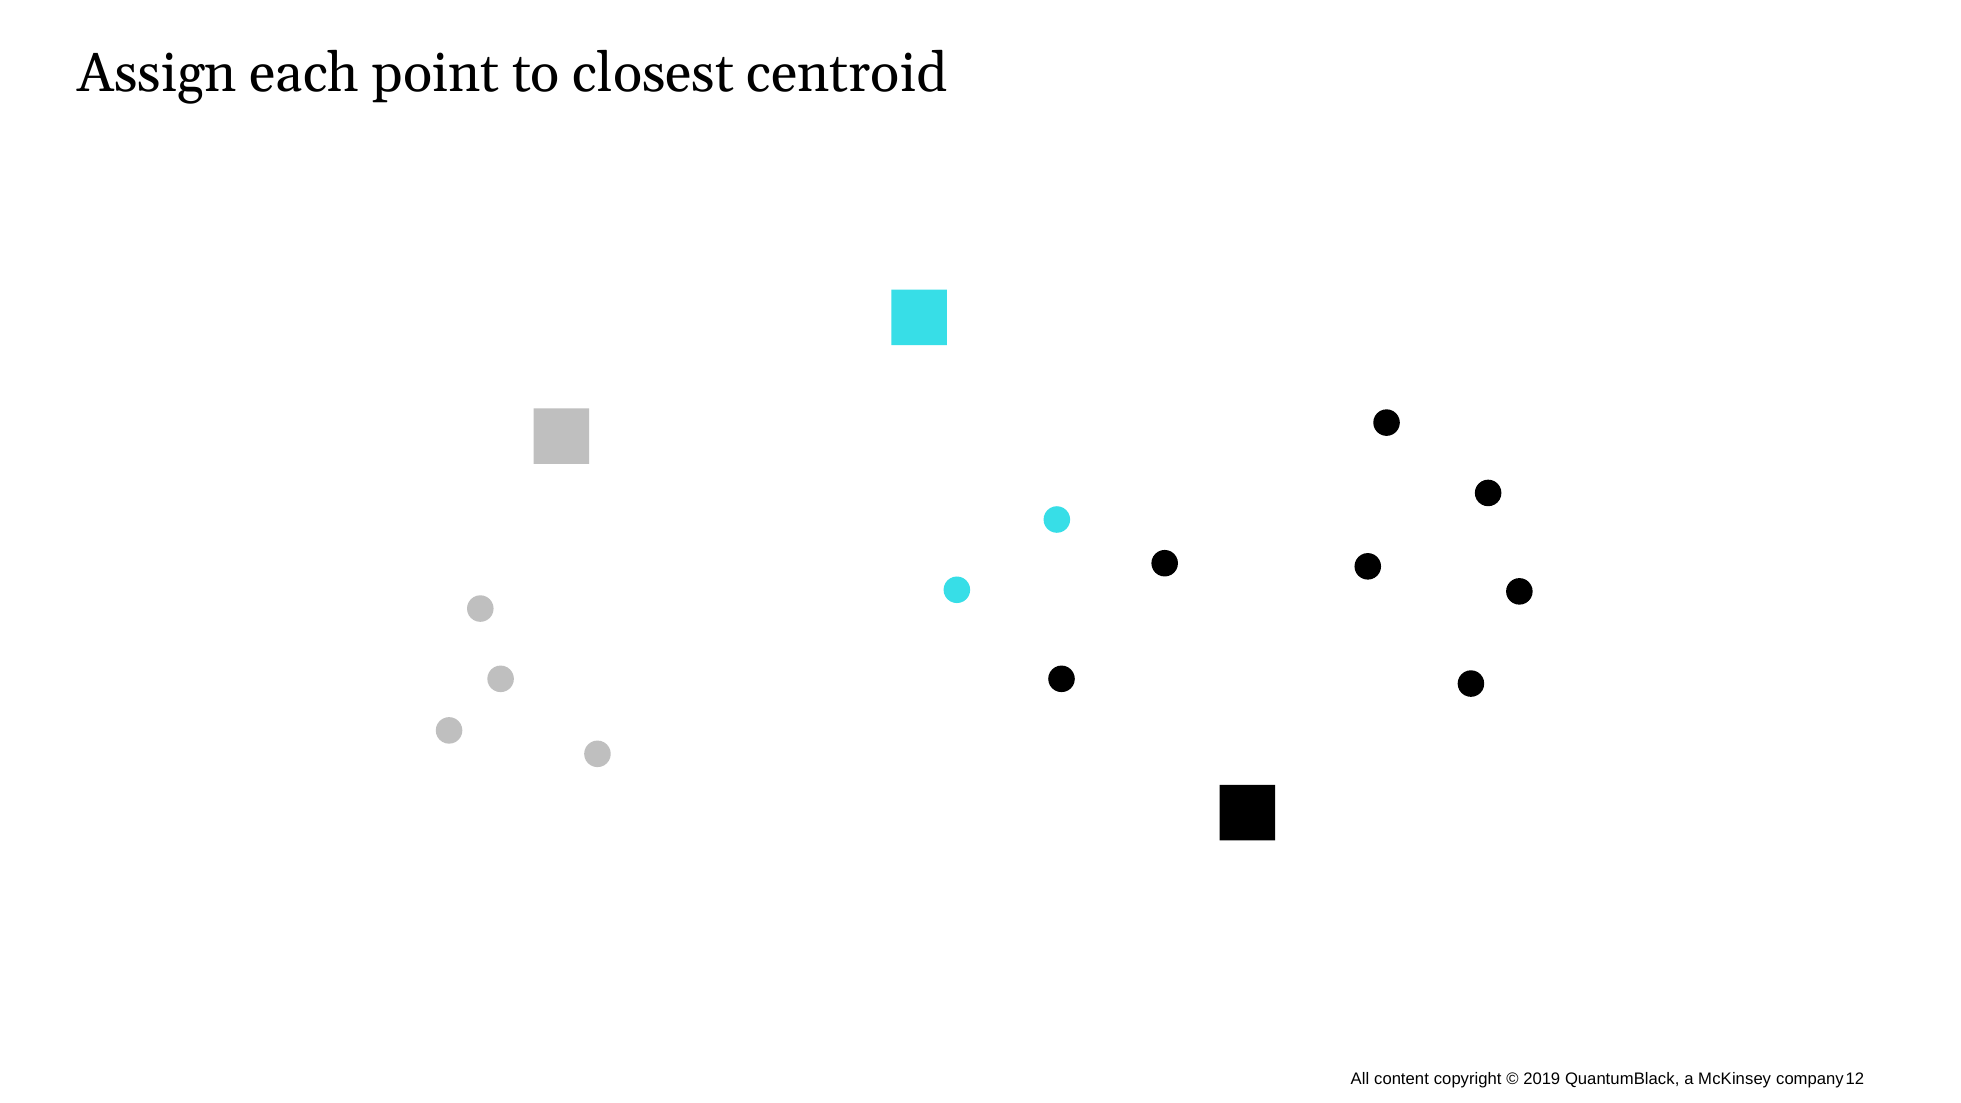

# Assign each point to closest centroid